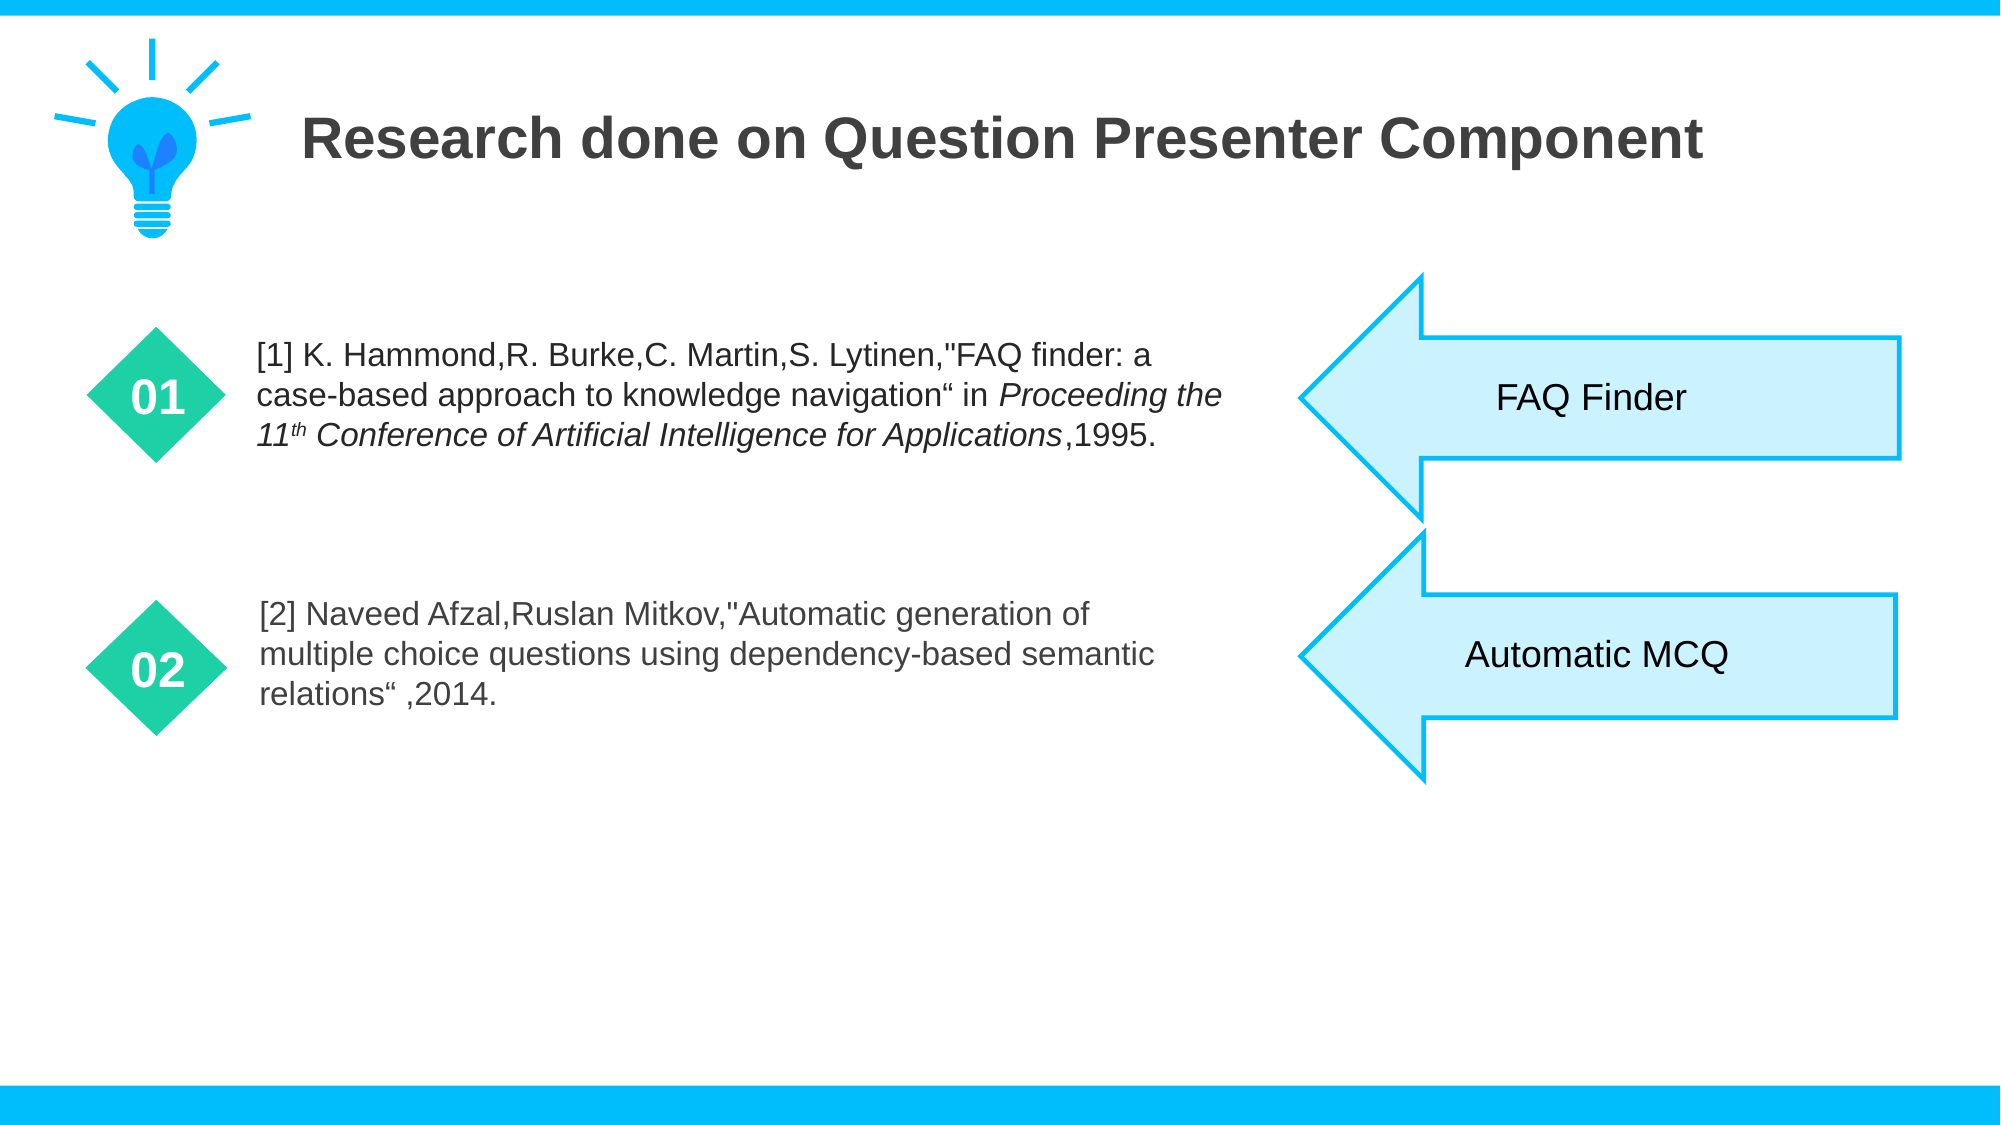

Research done on Question Presenter Component

FAQ Finder
[1] K. Hammond,R. Burke,C. Martin,S. Lytinen,"FAQ finder: a case-based approach to knowledge navigation“ in Proceeding the 11th Conference of Artificial Intelligence for Applications,1995.

01

Automatic MCQ
[2] Naveed Afzal,Ruslan Mitkov,"Automatic generation of multiple choice questions using dependency-based semantic relations“ ,2014.

02